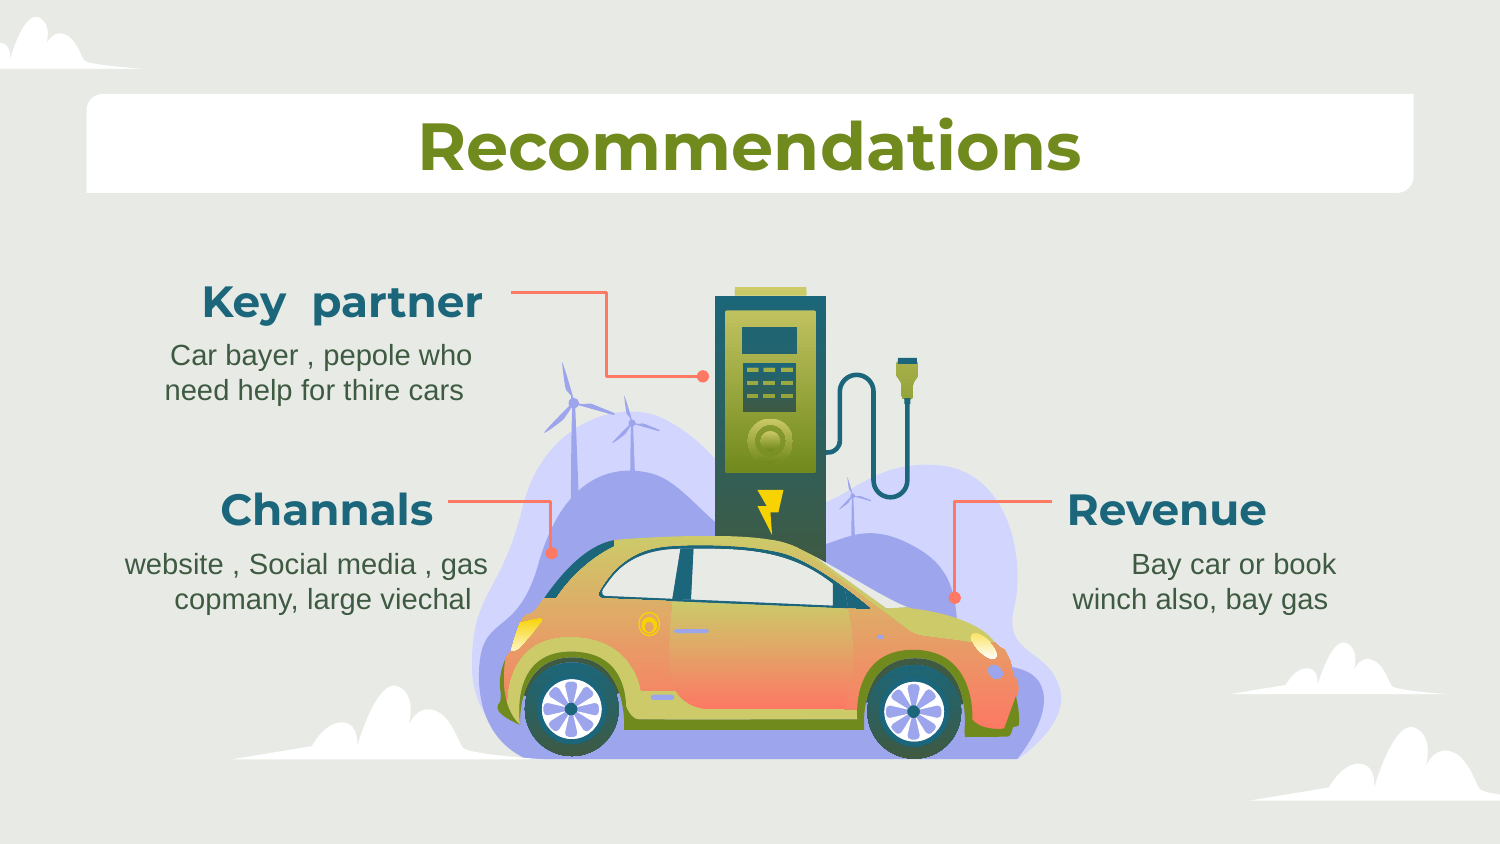

# Recommendations

Key  partner

Car bayer , pepole who need help for thire cars

Channals
Revenue

website , Social media , gas copmany, large viechal
Bay car or book winch also, bay gas